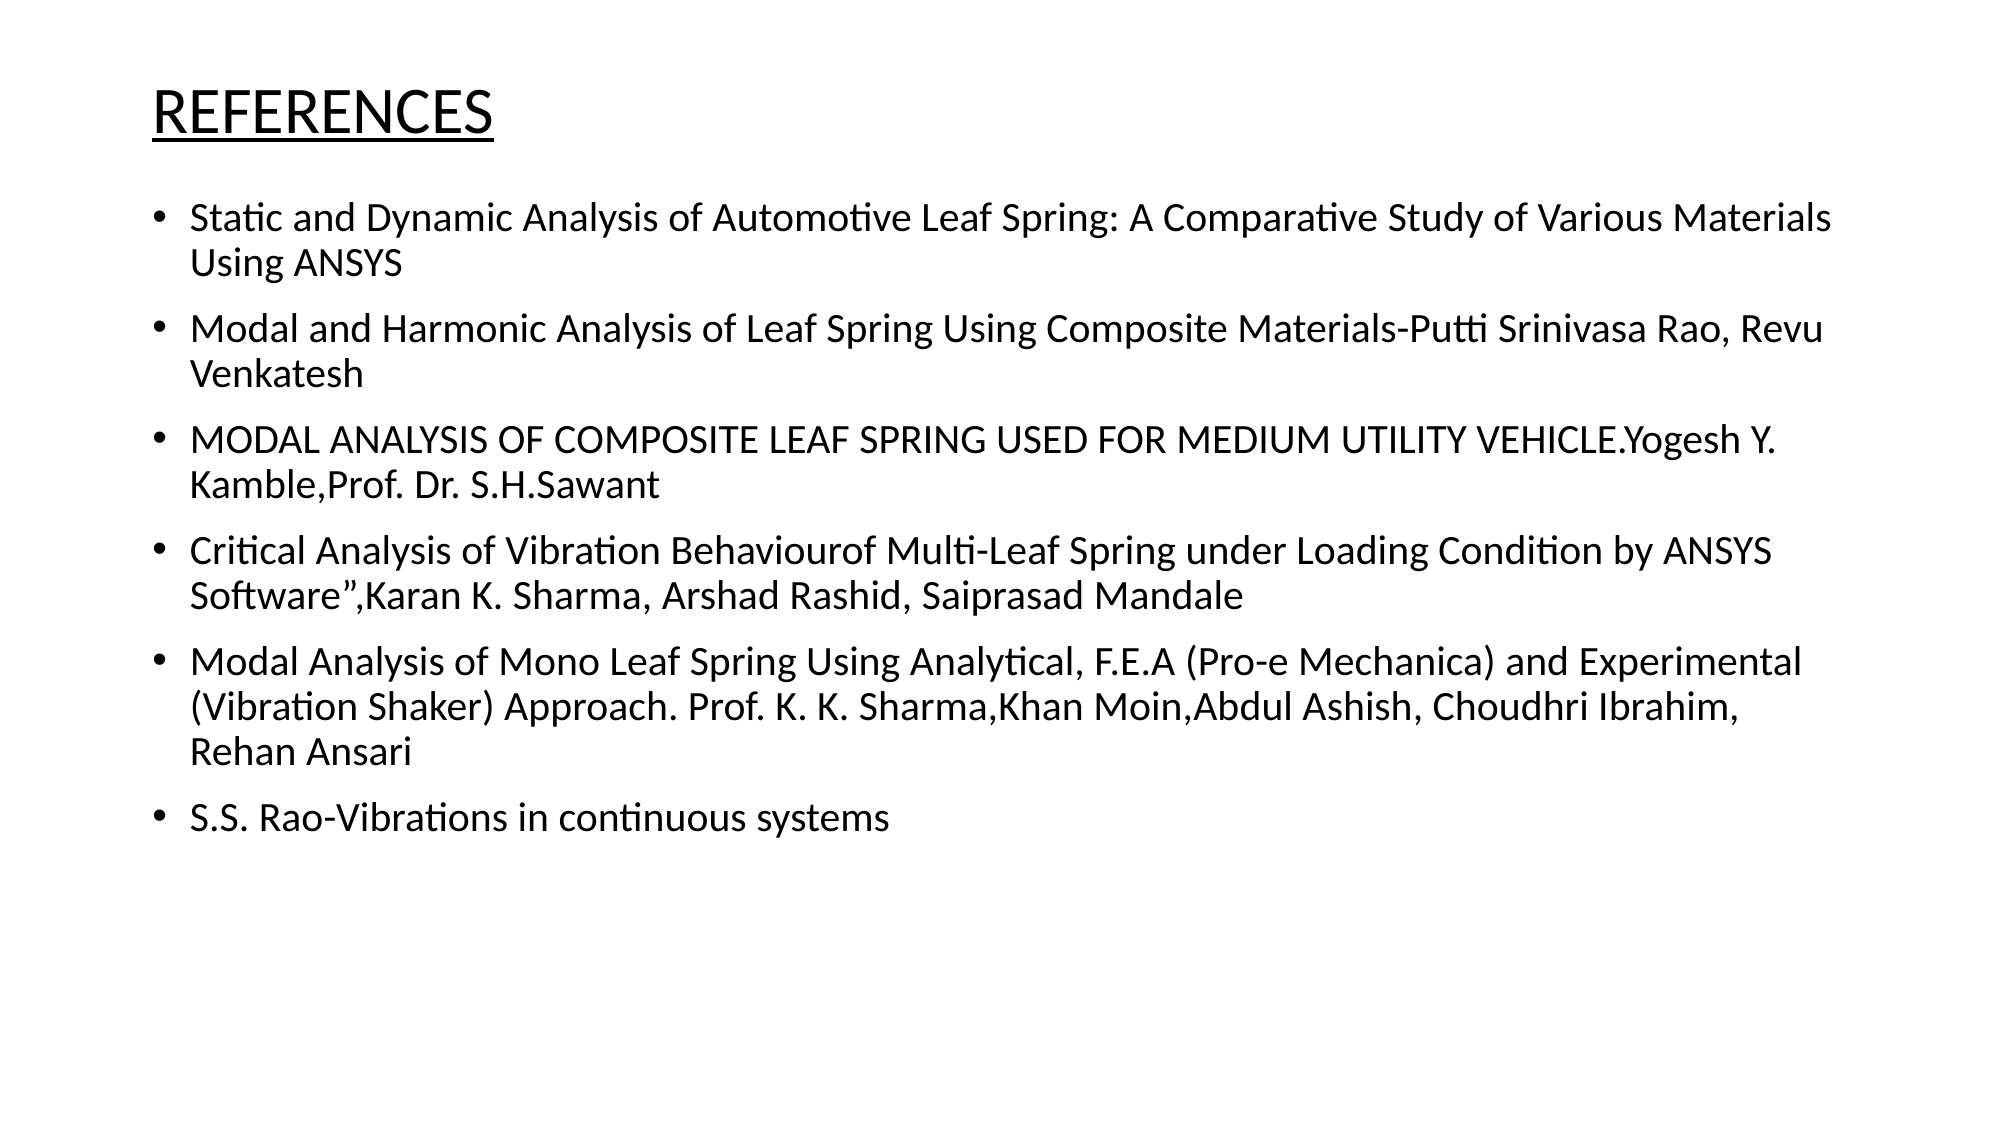

REFERENCES
Static and Dynamic Analysis of Automotive Leaf Spring: A Comparative Study of Various Materials Using ANSYS
Modal and Harmonic Analysis of Leaf Spring Using Composite Materials-Putti Srinivasa Rao, Revu Venkatesh
MODAL ANALYSIS OF COMPOSITE LEAF SPRING USED FOR MEDIUM UTILITY VEHICLE.Yogesh Y. Kamble,Prof. Dr. S.H.Sawant
Critical Analysis of Vibration Behaviourof Multi-Leaf Spring under Loading Condition by ANSYS Software”,Karan K. Sharma, Arshad Rashid, Saiprasad Mandale
Modal Analysis of Mono Leaf Spring Using Analytical, F.E.A (Pro-e Mechanica) and Experimental (Vibration Shaker) Approach. Prof. K. K. Sharma,Khan Moin,Abdul Ashish, Choudhri Ibrahim, Rehan Ansari
S.S. Rao-Vibrations in continuous systems